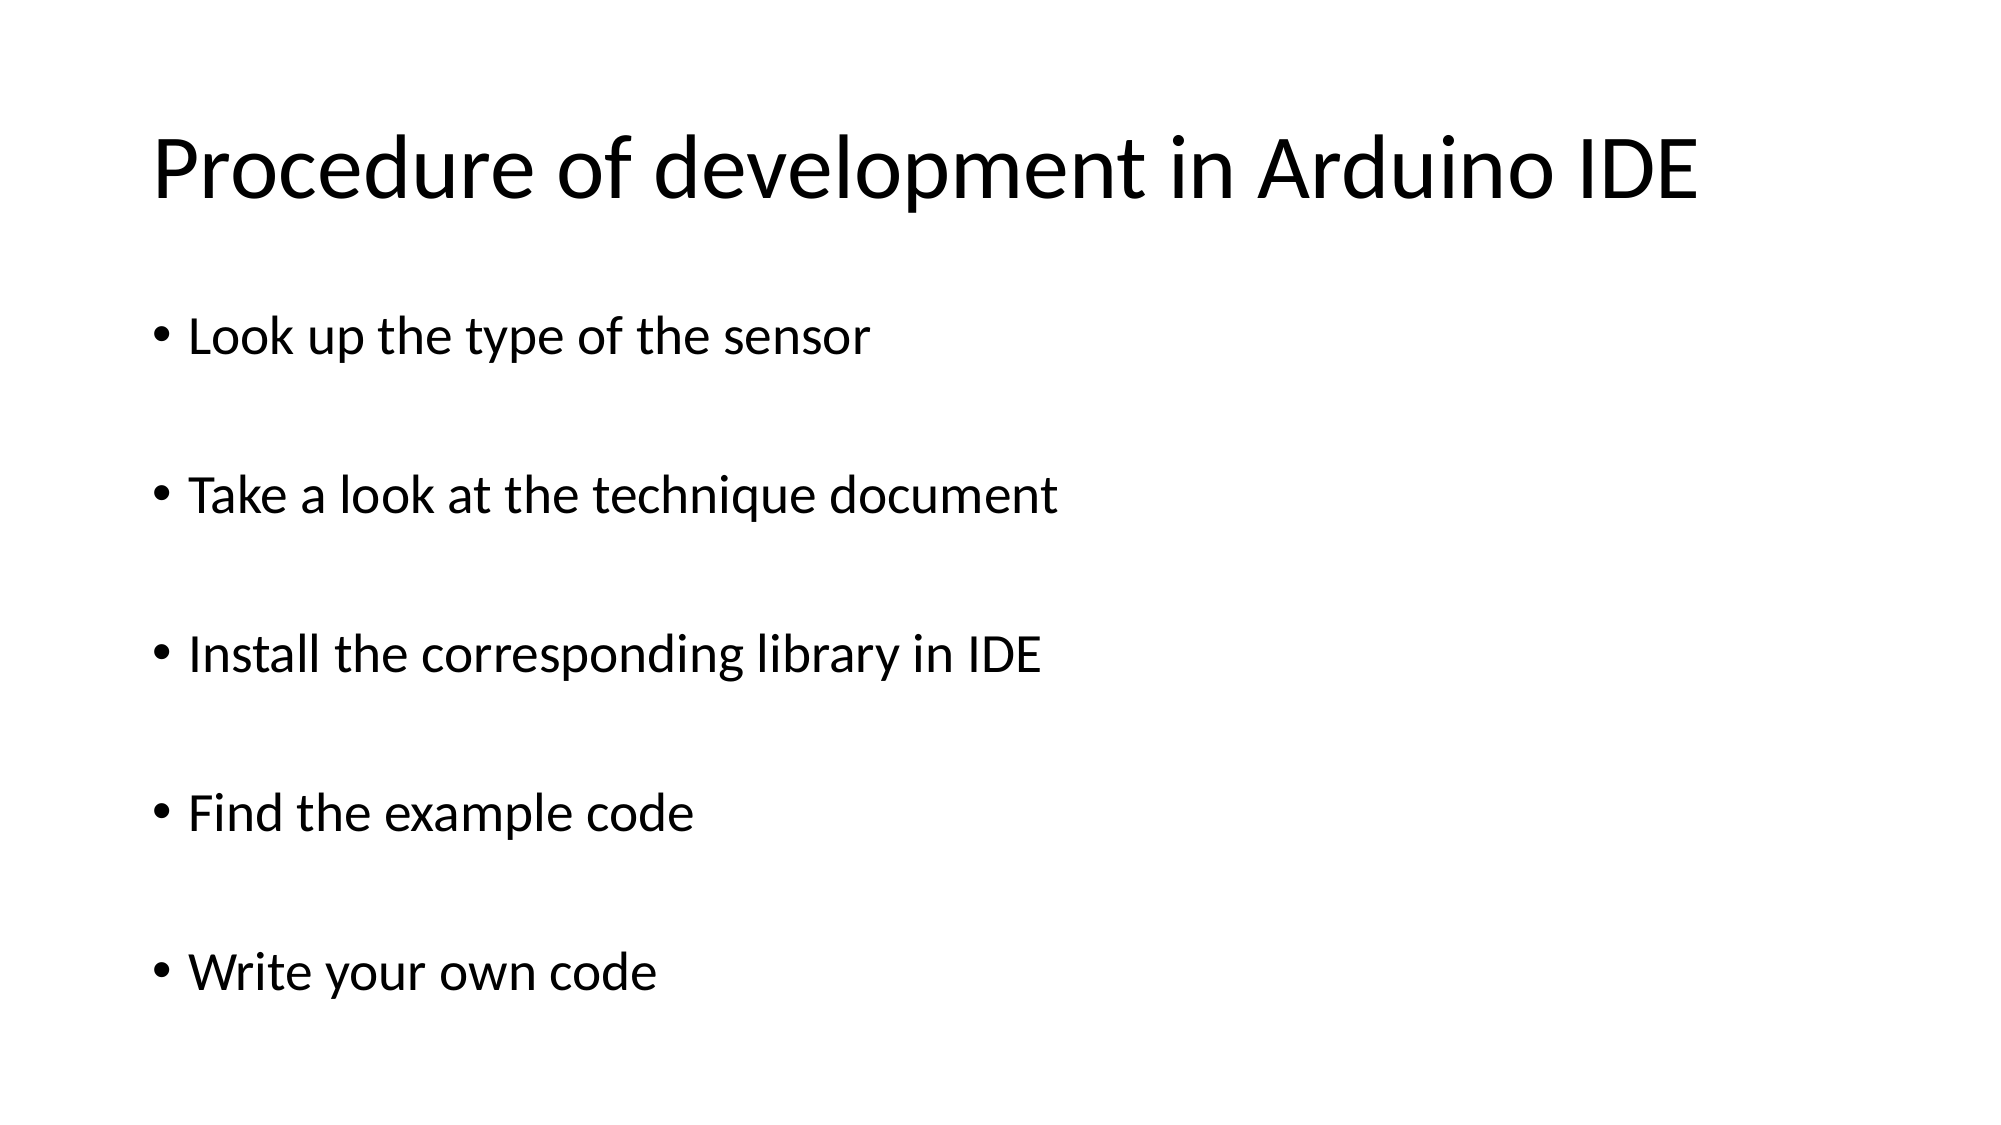

# Procedure of development in Arduino IDE
Look up the type of the sensor

Take a look at the technique document

Install the corresponding library in IDE

Find the example code

Write your own code